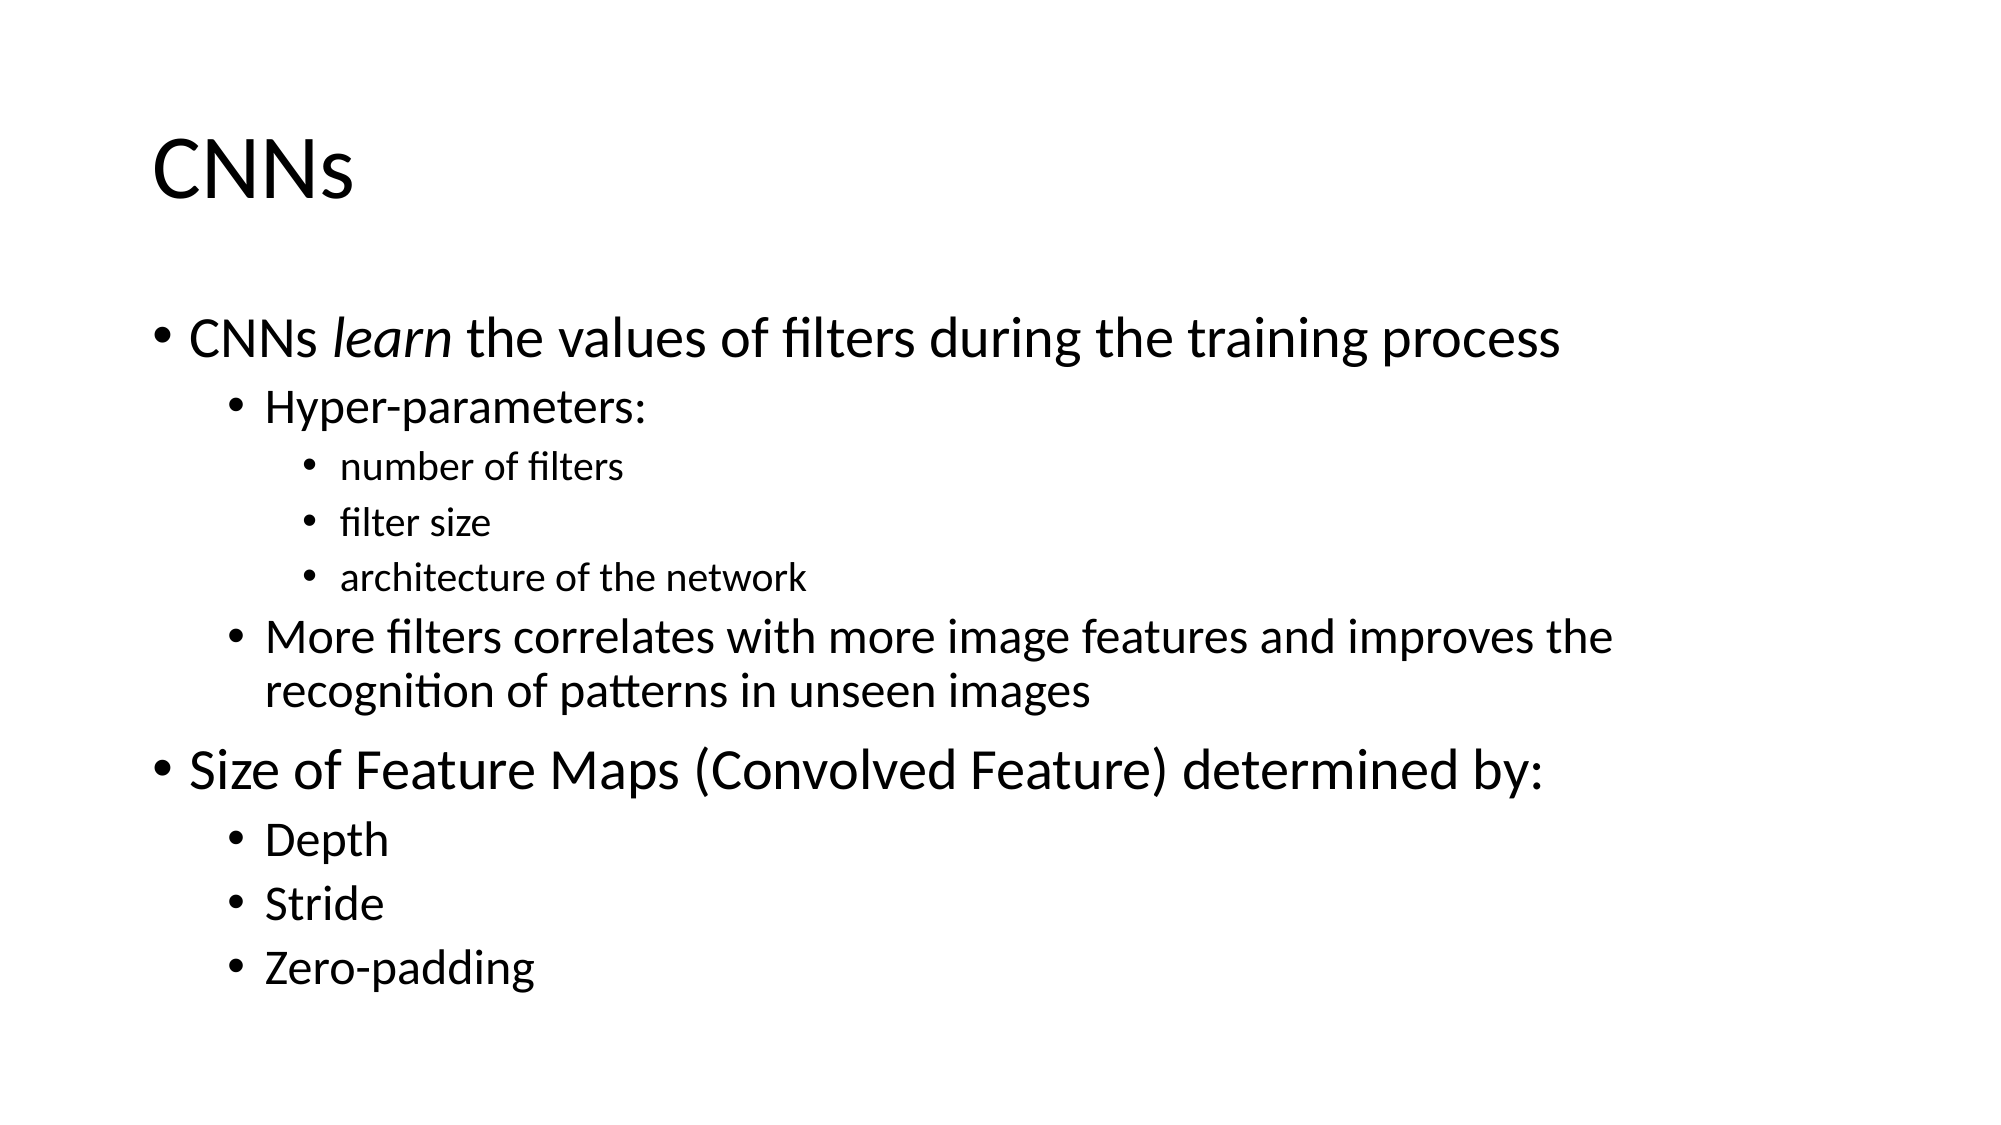

# CNNs
CNNs learn the values of filters during the training process
Hyper-parameters:
number of filters
filter size
architecture of the network
More filters correlates with more image features and improves the recognition of patterns in unseen images
Size of Feature Maps (Convolved Feature) determined by:
Depth
Stride
Zero-padding